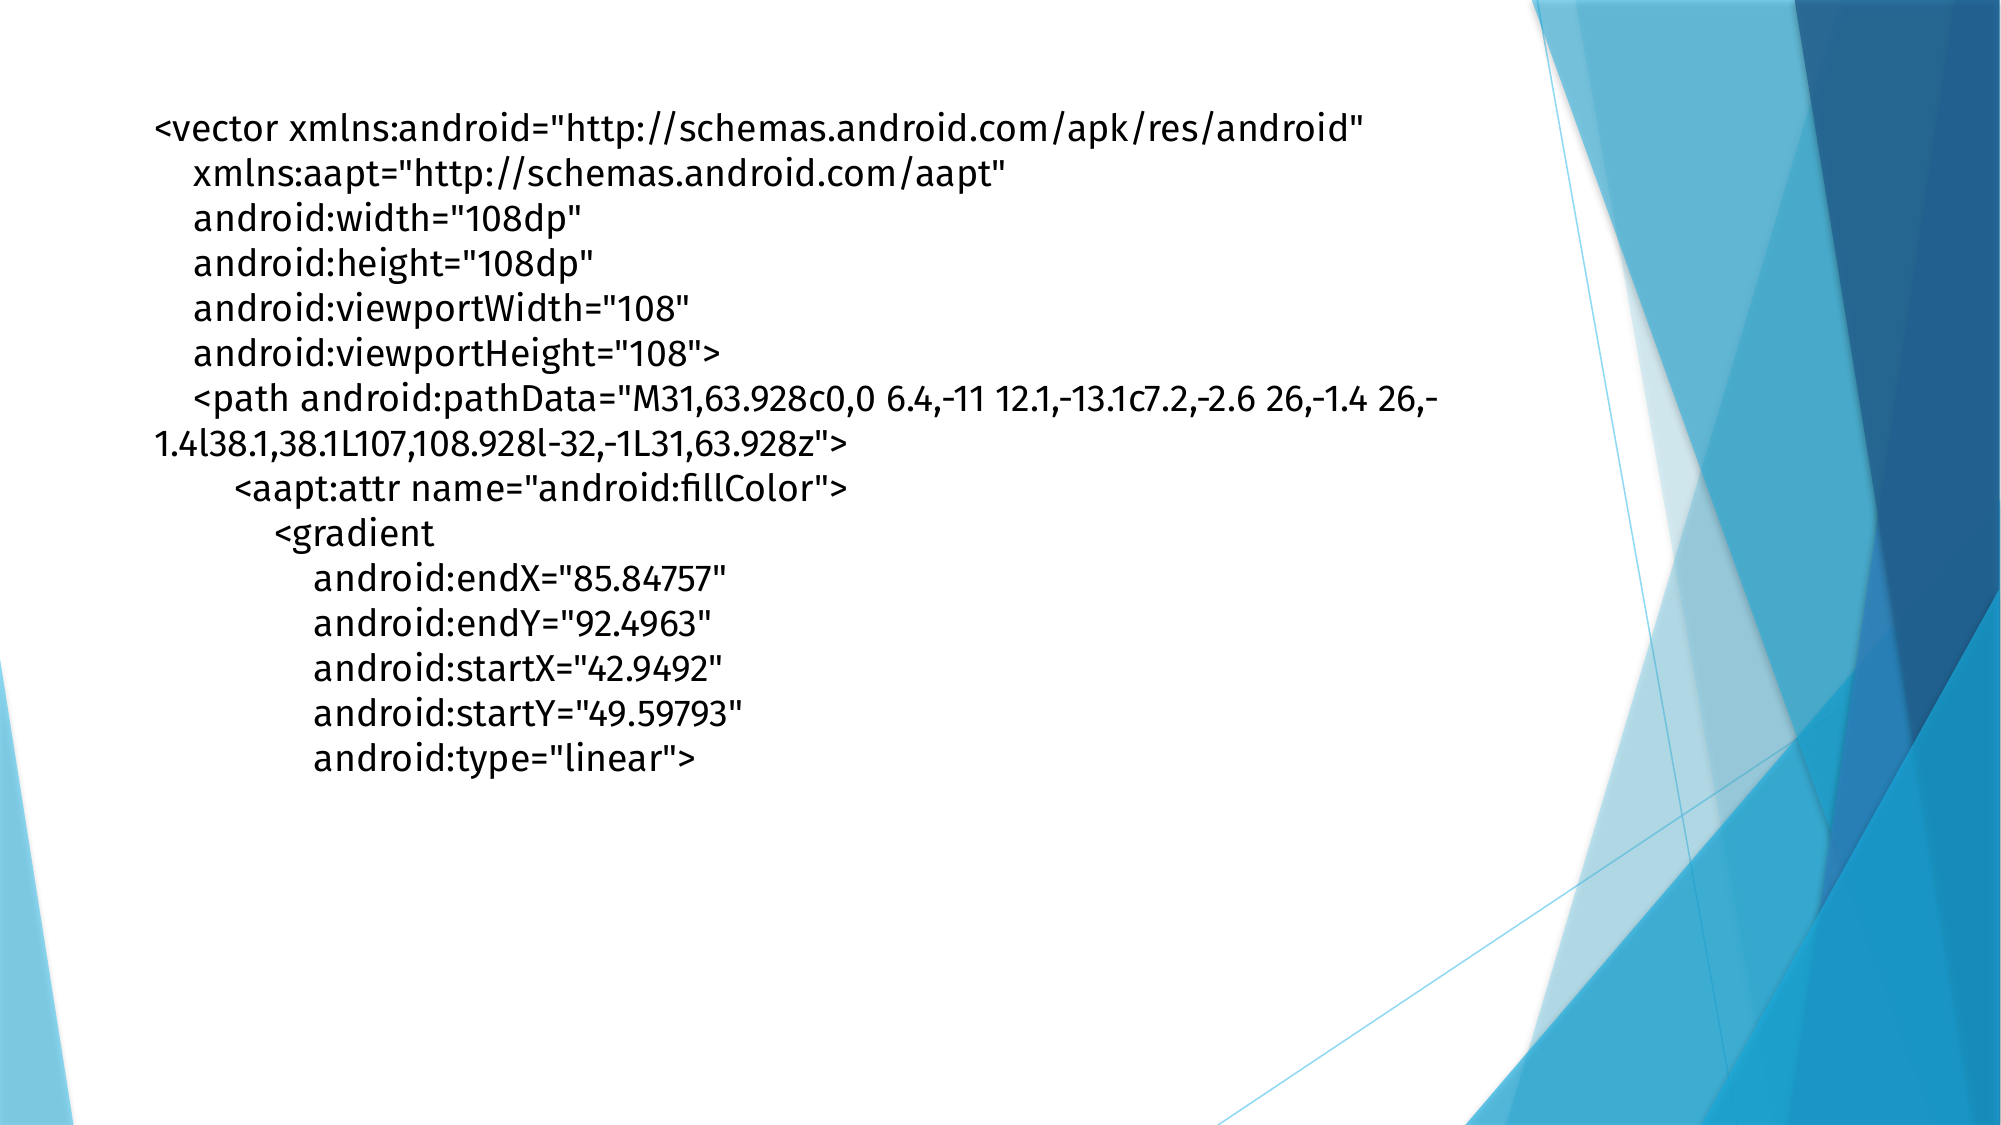

<vector xmlns:android="http://schemas.android.com/apk/res/android"
    xmlns:aapt="http://schemas.android.com/aapt"
    android:width="108dp"
    android:height="108dp"
    android:viewportWidth="108"
    android:viewportHeight="108">
    <path android:pathData="M31,63.928c0,0 6.4,-11 12.1,-13.1c7.2,-2.6 26,-1.4 26,-1.4l38.1,38.1L107,108.928l-32,-1L31,63.928z">
        <aapt:attr name="android:fillColor">
            <gradient
                android:endX="85.84757"
                android:endY="92.4963"
                android:startX="42.9492"
                android:startY="49.59793"
                android:type="linear">